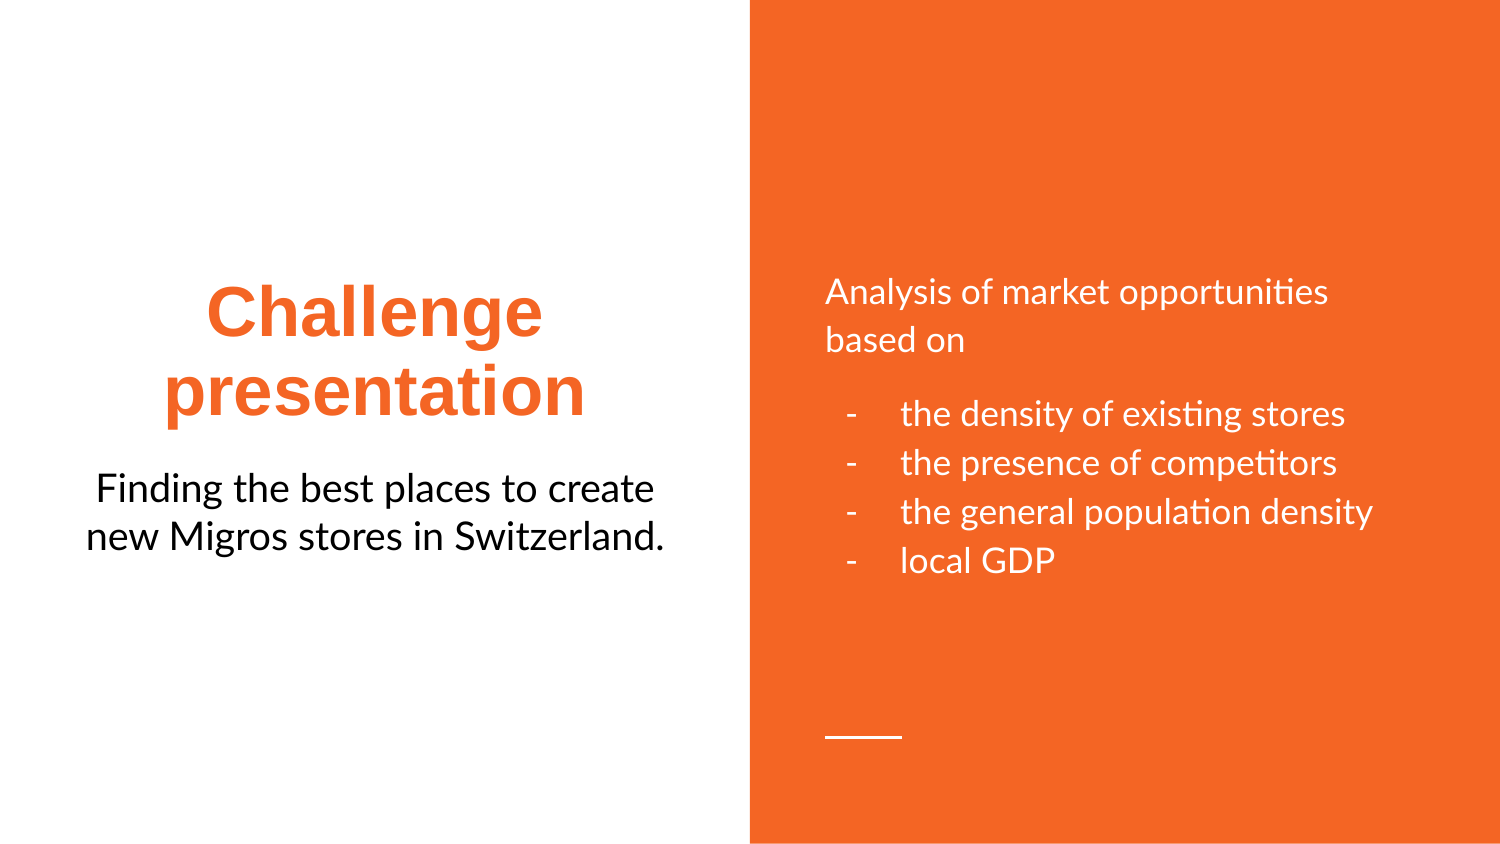

Analysis of market opportunities based on
the density of existing stores
the presence of competitors
the general population density
local GDP
# Challenge presentation
Finding the best places to create new Migros stores in Switzerland.